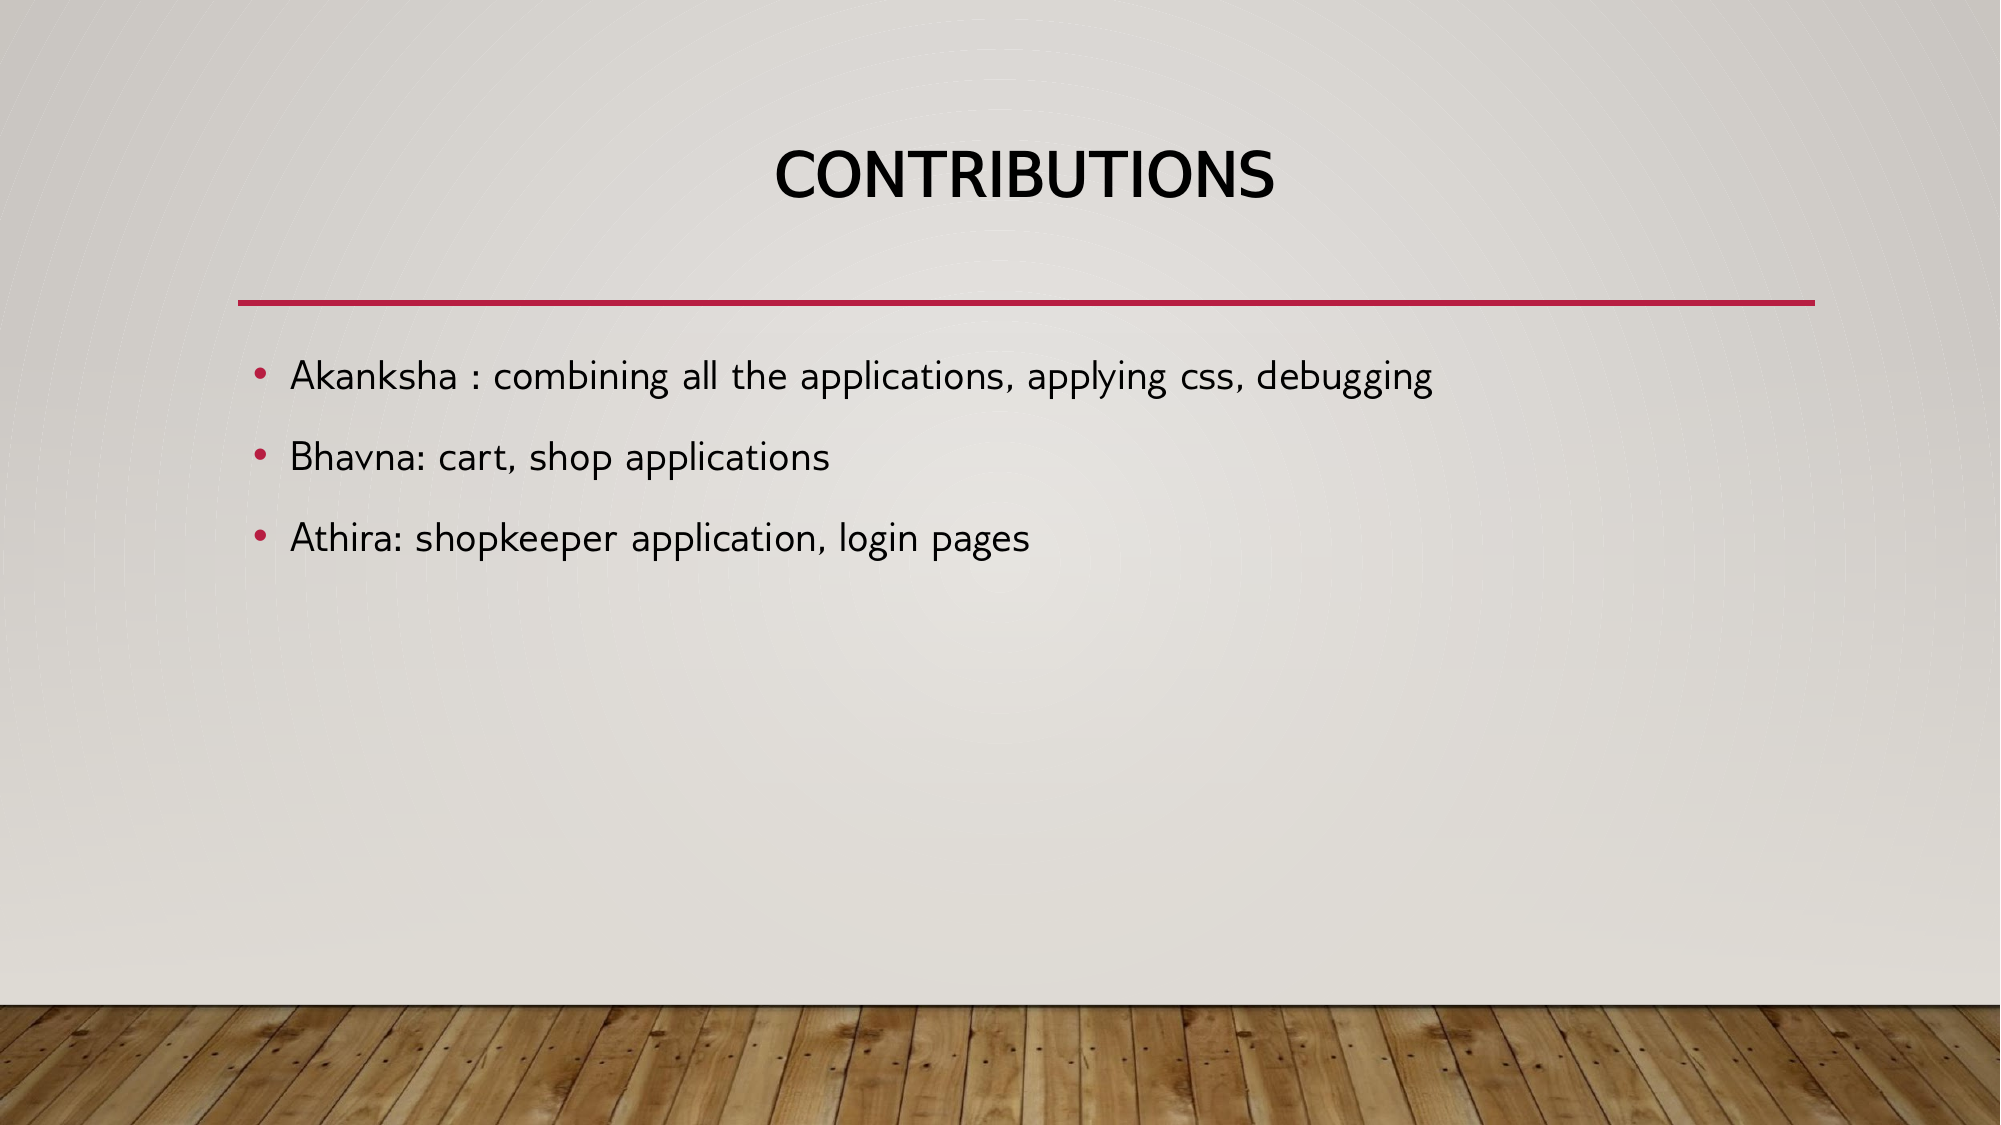

# CONTRIBUTIONS
Akanksha : combining all the applications, applying css, debugging
Bhavna: cart, shop applications
Athira: shopkeeper application, login pages